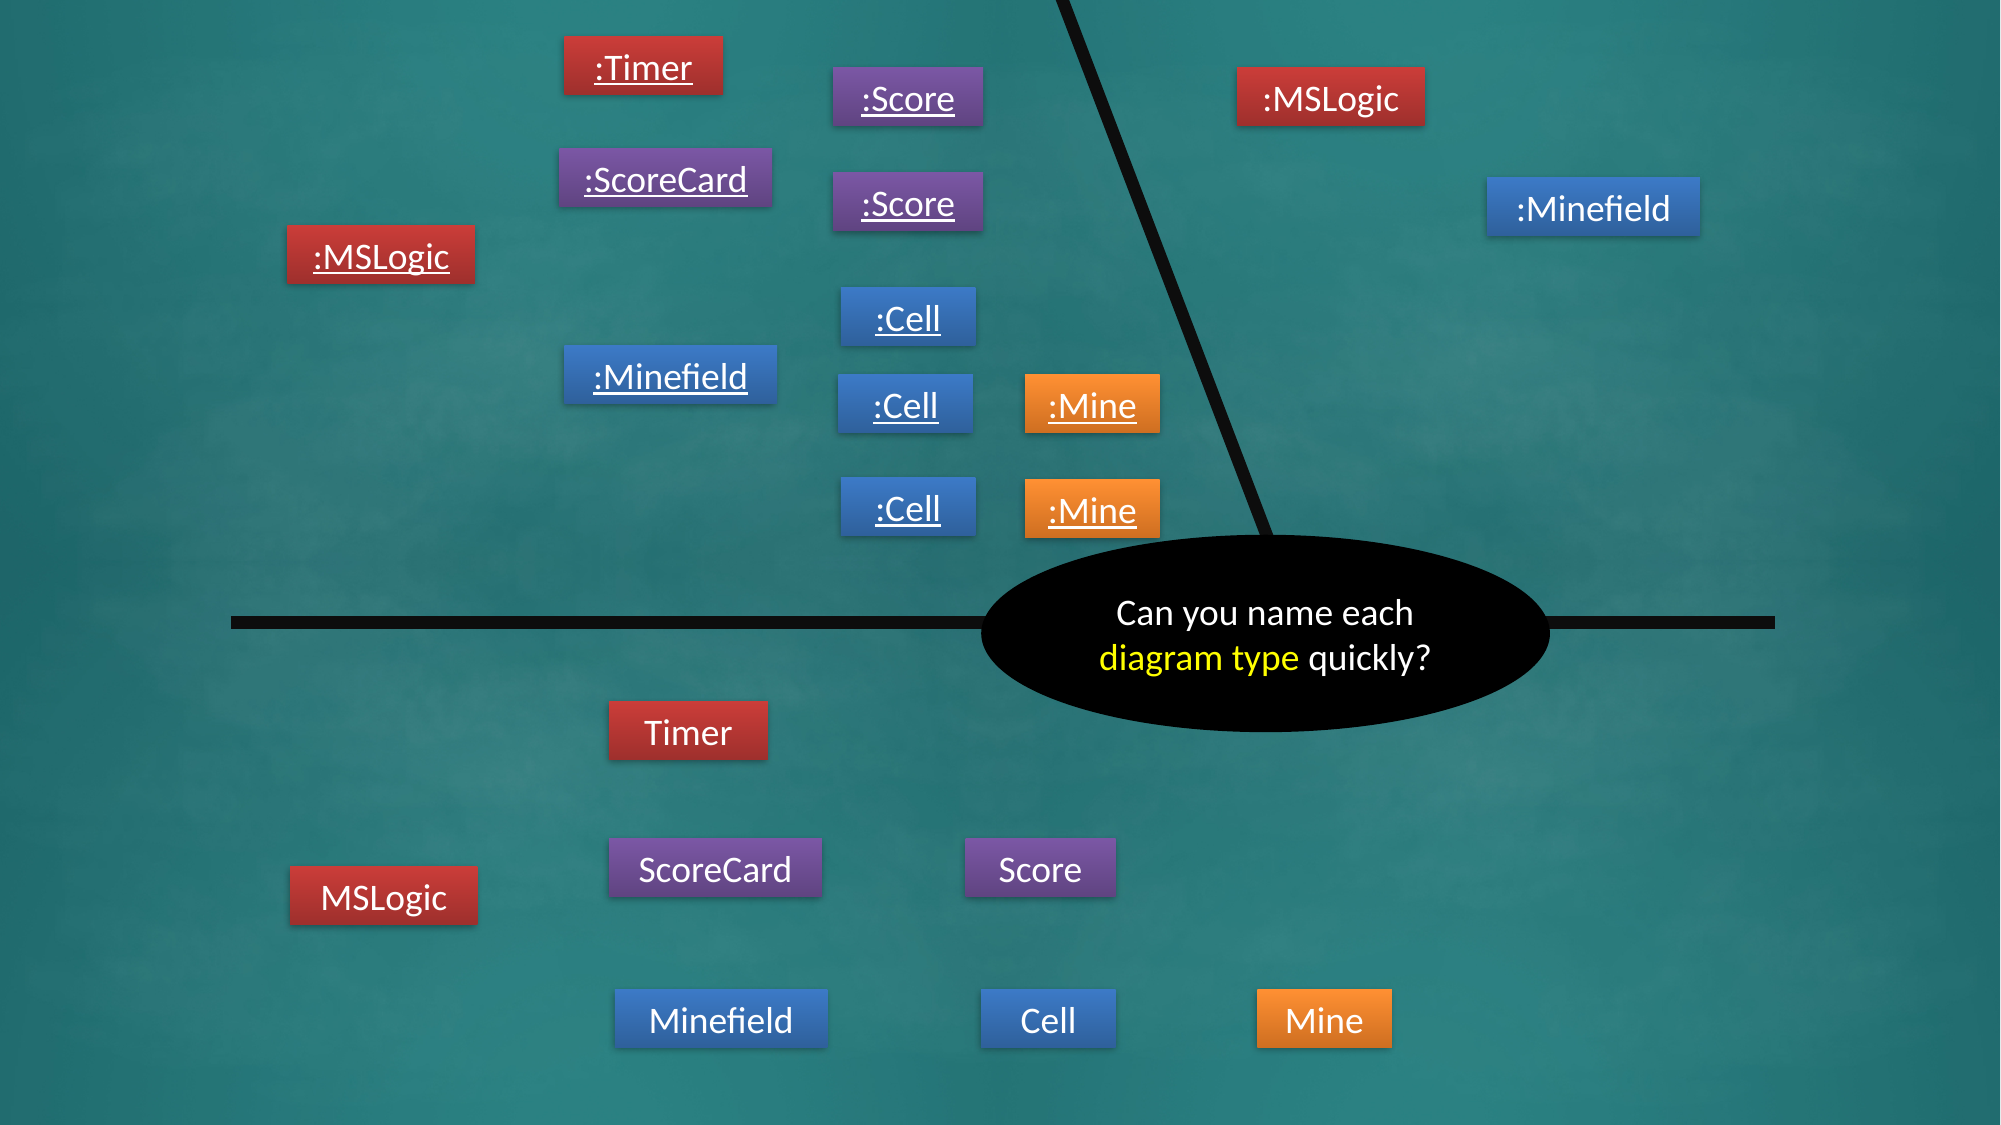

:Timer
:Score
:ScoreCard
:Score
:MSLogic
:Cell
:Minefield
:Cell
:Mine
:Cell
:Mine
:MSLogic
:Minefield
Can you name each diagram type quickly?
Timer
ScoreCard
Score
MSLogic
Minefield
Cell
Mine
:Cell
:Cell